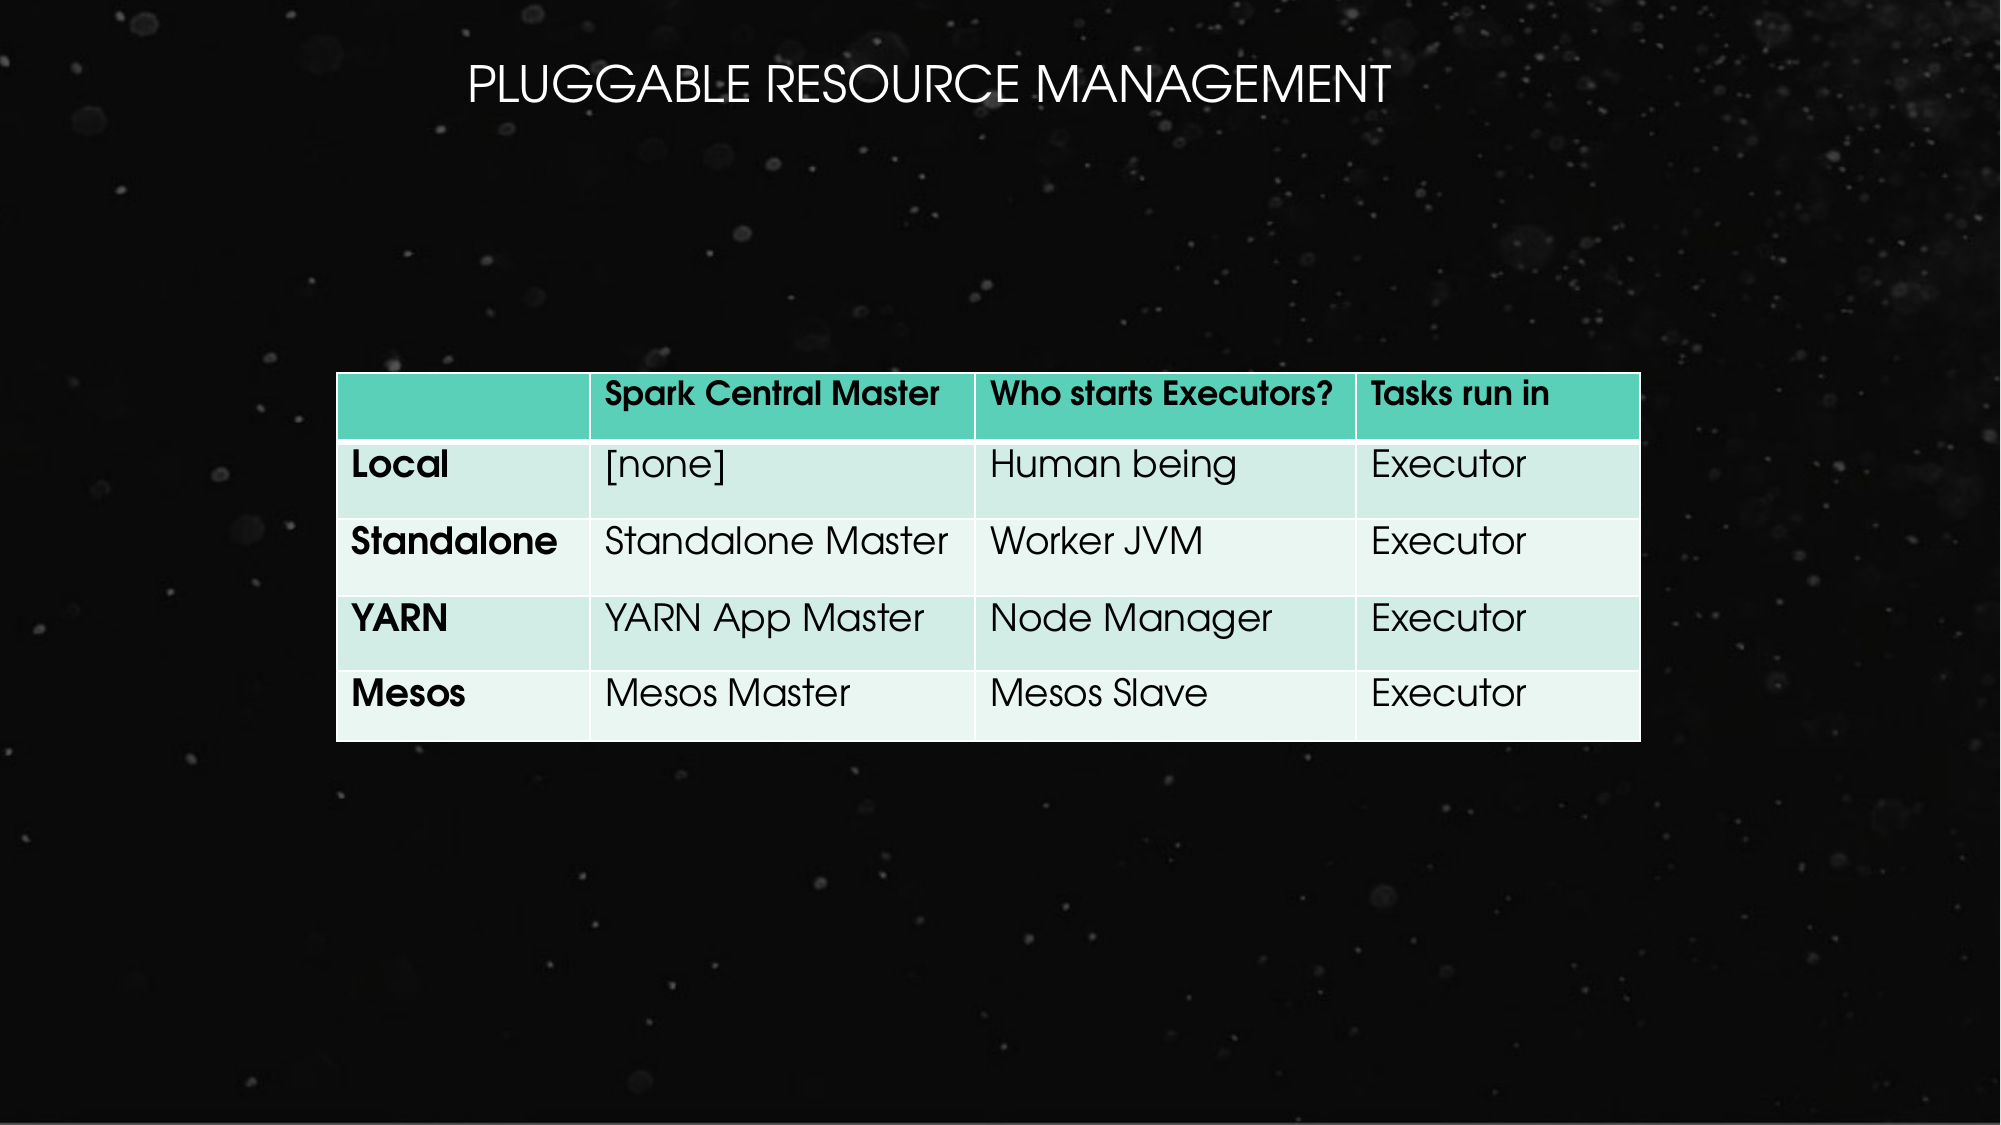

Pluggable Resource Management
|  | Spark Central Master | Who starts Executors? | Tasks run in |
| --- | --- | --- | --- |
| Local | [none] | Human being | Executor |
| Standalone | Standalone Master | Worker JVM | Executor |
| YARN | YARN App Master | Node Manager | Executor |
| Mesos | Mesos Master | Mesos Slave | Executor |